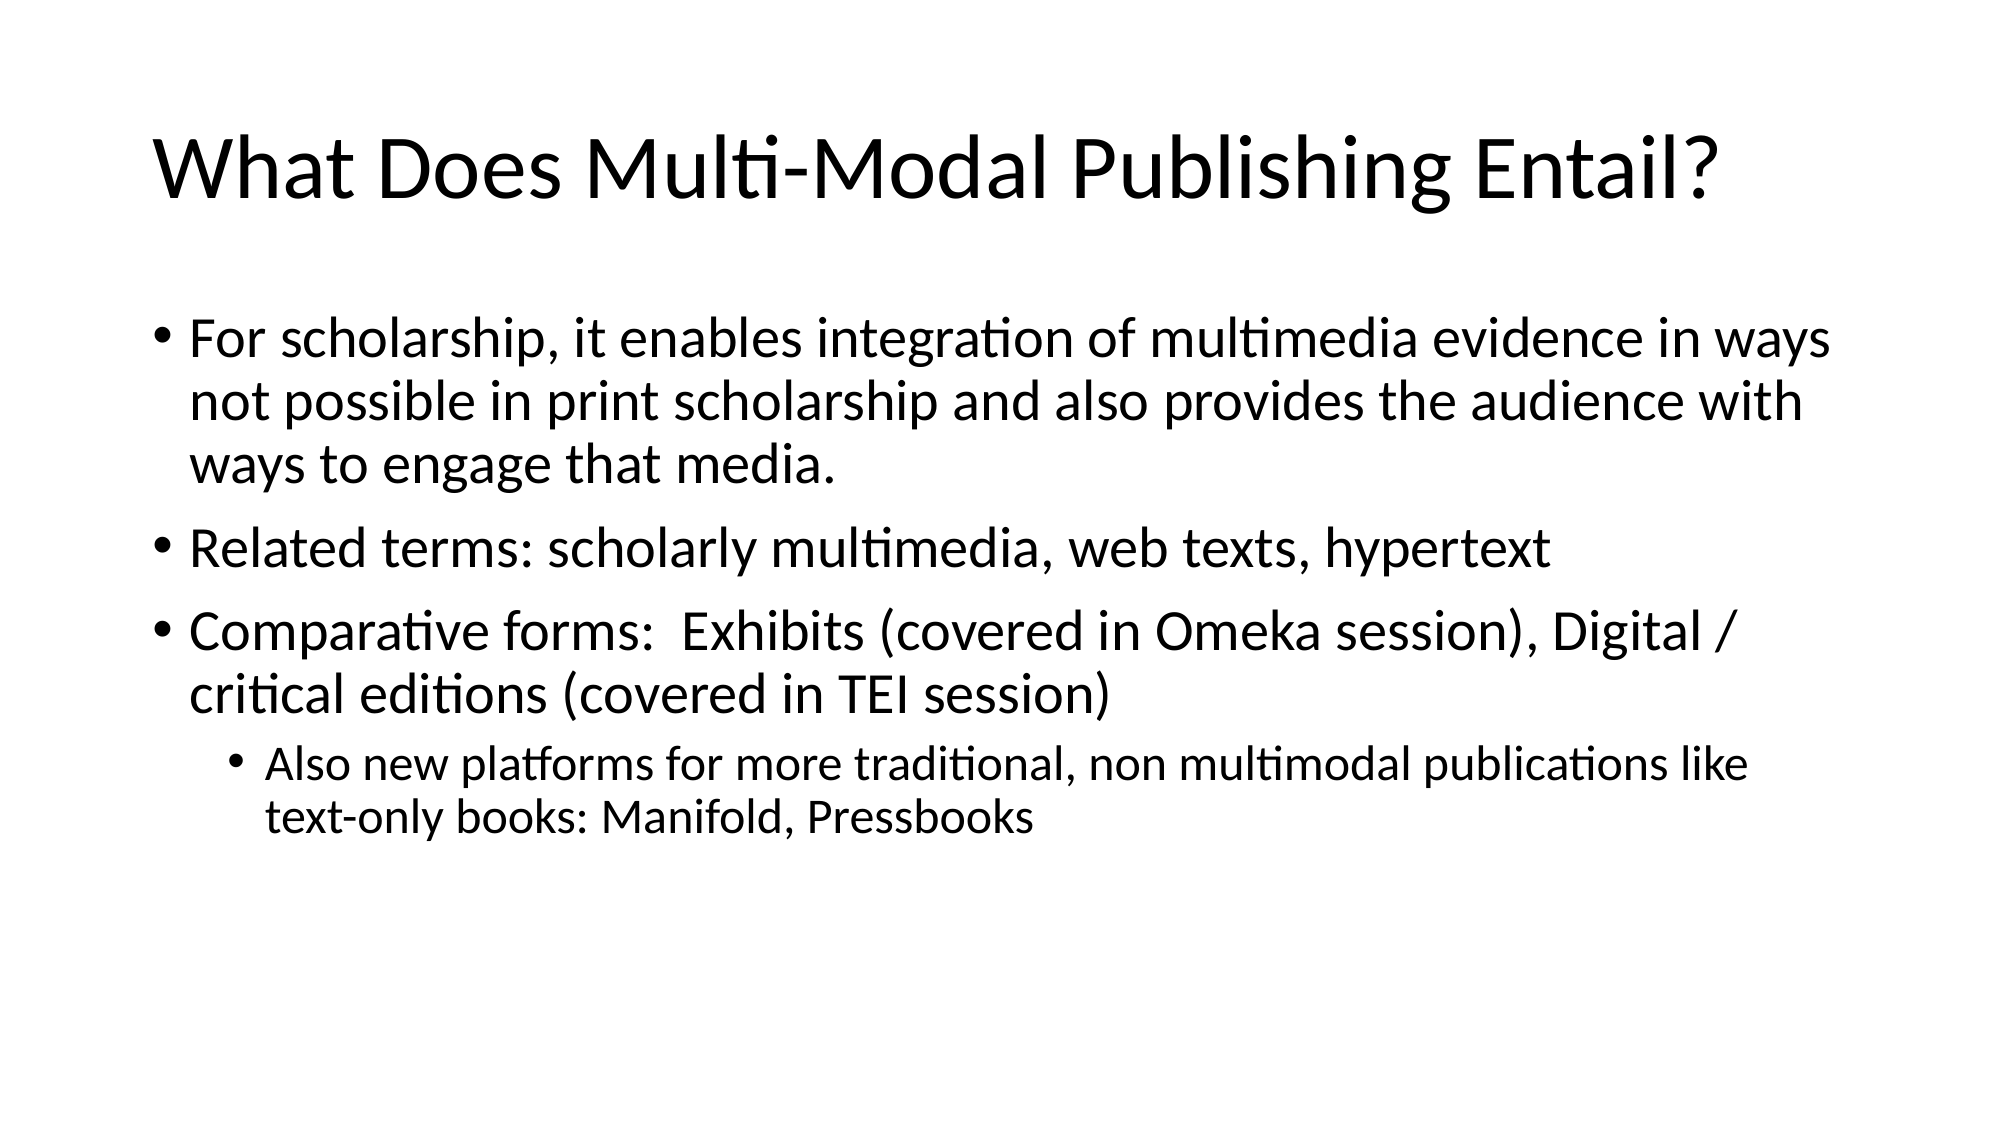

# What Does Multi-Modal Publishing Entail?
For scholarship, it enables integration of multimedia evidence in ways not possible in print scholarship and also provides the audience with ways to engage that media.
Related terms: scholarly multimedia, web texts, hypertext
Comparative forms:  Exhibits (covered in Omeka session), Digital / critical editions (covered in TEI session)
Also new platforms for more traditional, non multimodal publications like text-only books: Manifold, Pressbooks